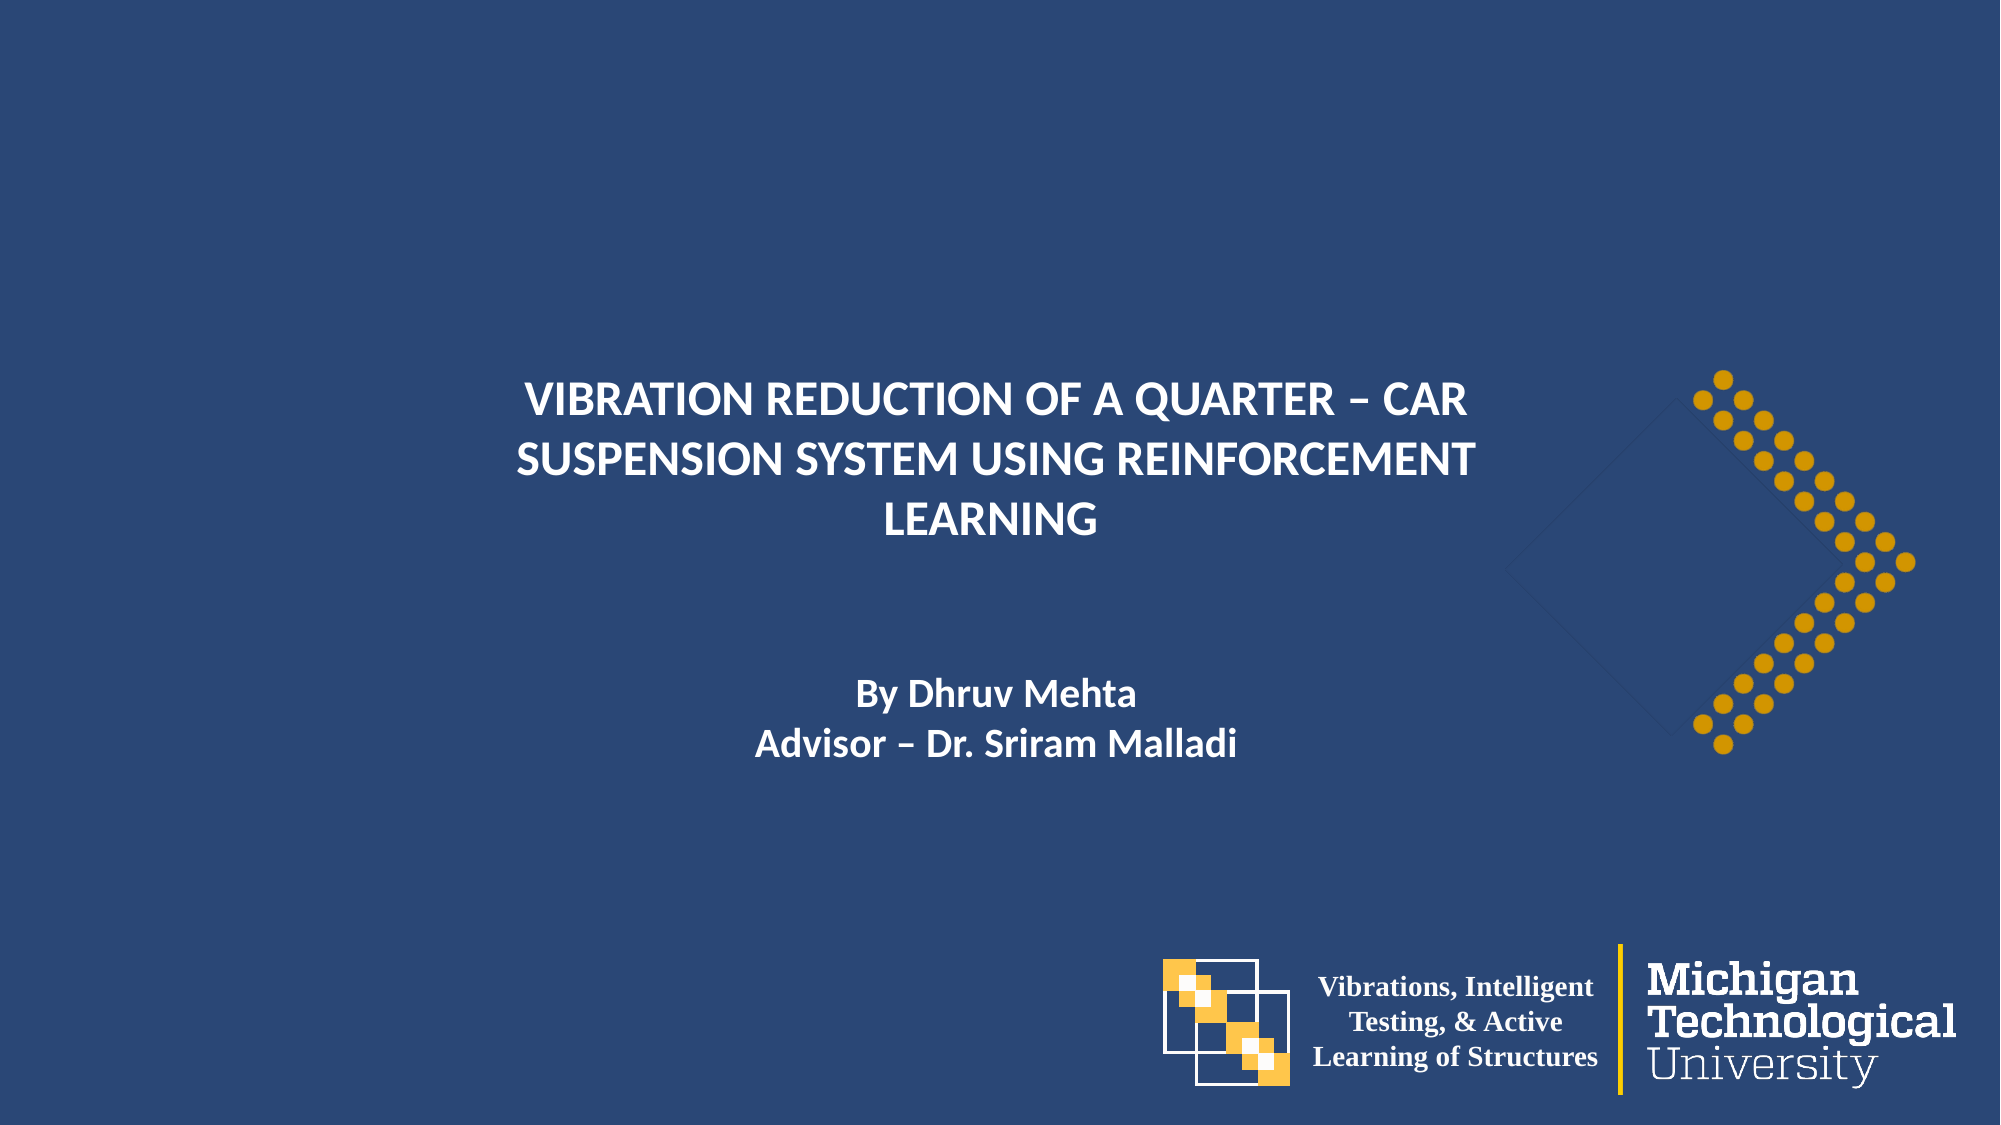

VIBRATION REDUCTION OF A QUARTER – CAR SUSPENSION SYSTEM USING REINFORCEMENT LEARNING

By Dhruv Mehta
Advisor – Dr. Sriram Malladi